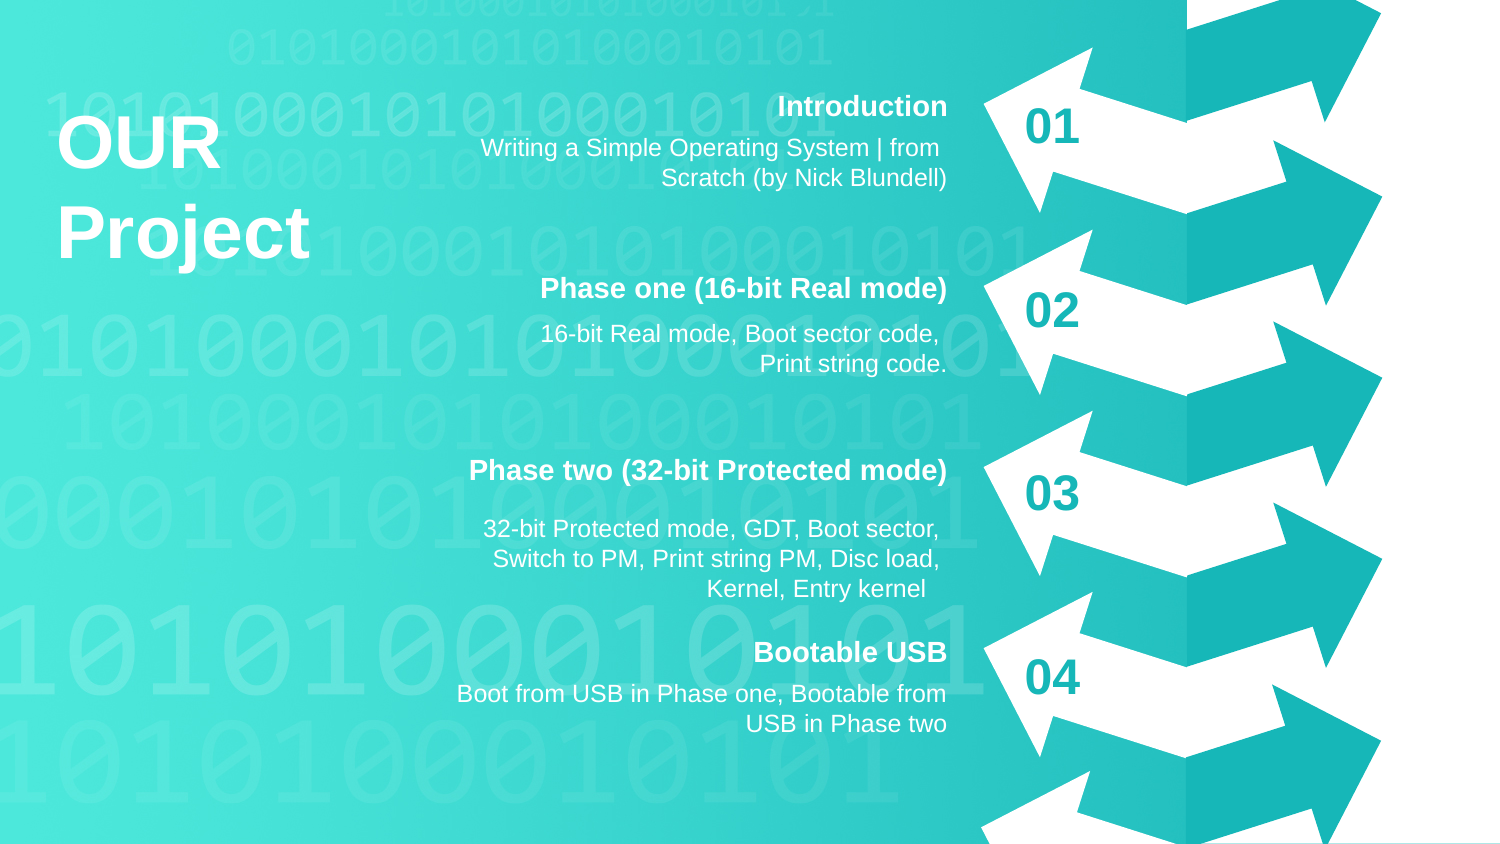

Introduction
Writing a Simple Operating System | from
Scratch (by Nick Blundell)
01
OUR
Project

Phase one (16-bit Real mode)
16-bit Real mode, Boot sector code,
Print string code.
02

Phase two (32-bit Protected mode)
32-bit Protected mode, GDT, Boot sector,
Switch to PM, Print string PM, Disc load,
Kernel, Entry kernel
03

Bootable USB
Boot from USB in Phase one, Bootable from USB in Phase two
04